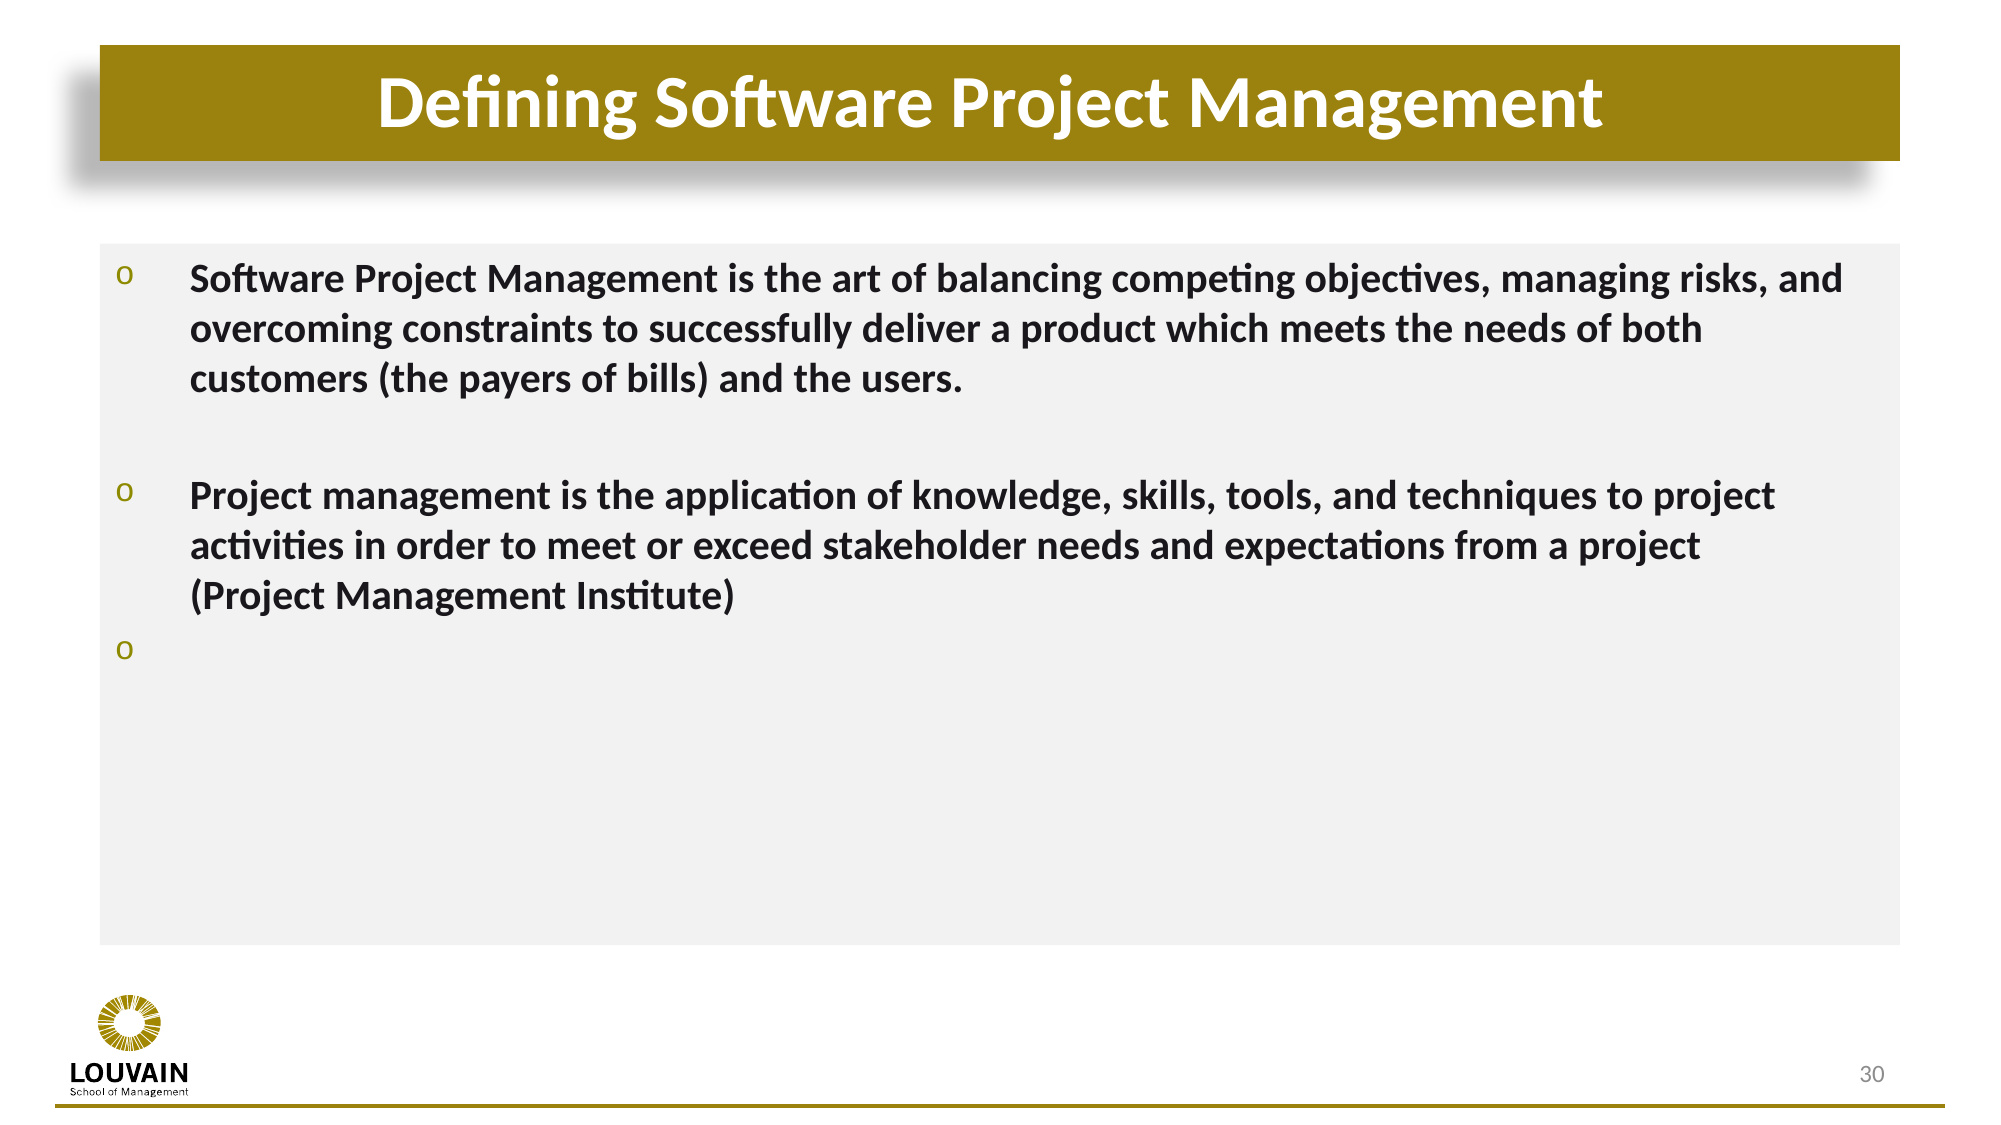

# Defining Software Project Management
Software Project Management is the art of balancing competing objectives, managing risks, and overcoming constraints to successfully deliver a product which meets the needs of both customers (the payers of bills) and the users.

Project management is the application of knowledge, skills, tools, and techniques to project activities in order to meet or exceed stakeholder needs and expectations from a project
(Project Management Institute)

30